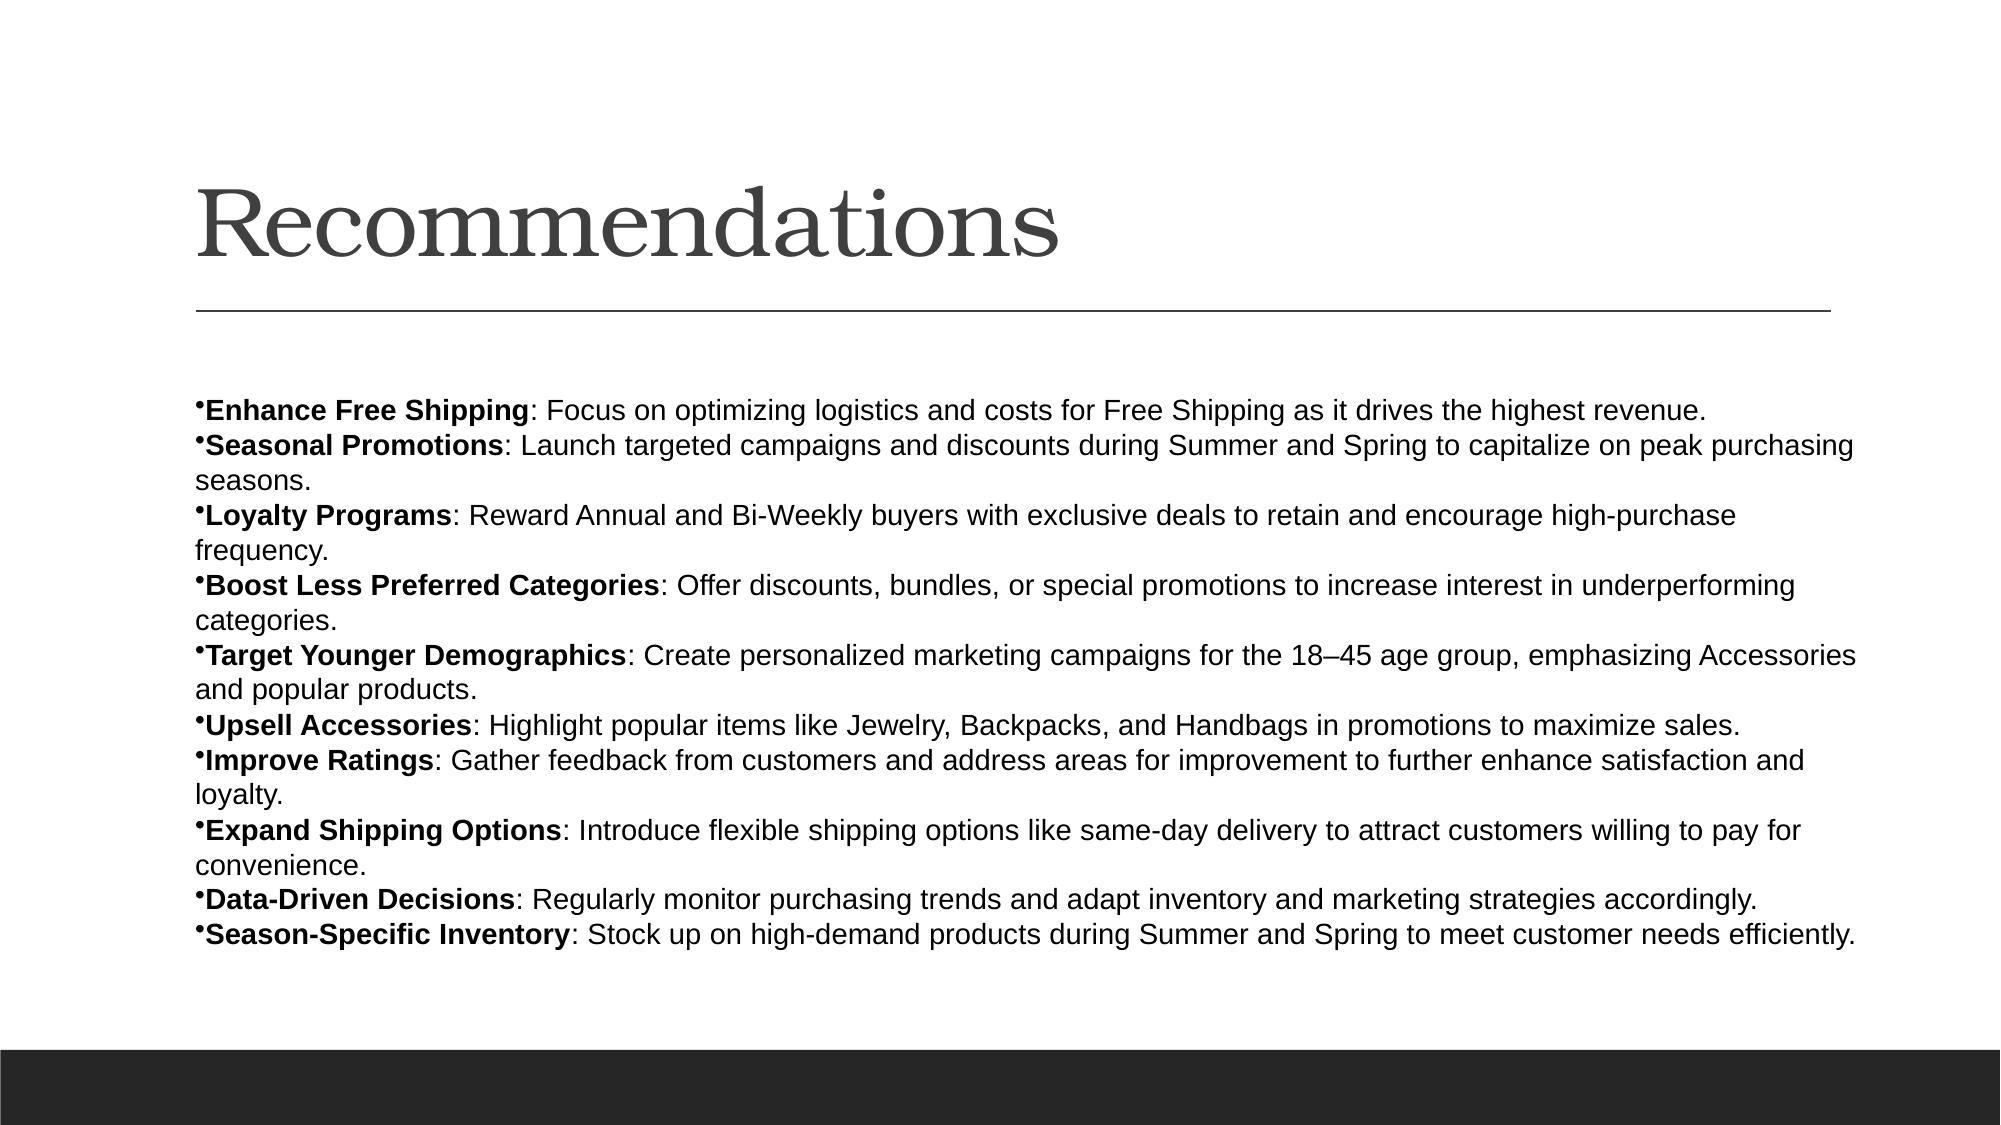

# Recommendations
Enhance Free Shipping: Focus on optimizing logistics and costs for Free Shipping as it drives the highest revenue.
Seasonal Promotions: Launch targeted campaigns and discounts during Summer and Spring to capitalize on peak purchasing seasons.
Loyalty Programs: Reward Annual and Bi-Weekly buyers with exclusive deals to retain and encourage high-purchase frequency.
Boost Less Preferred Categories: Offer discounts, bundles, or special promotions to increase interest in underperforming categories.
Target Younger Demographics: Create personalized marketing campaigns for the 18–45 age group, emphasizing Accessories and popular products.
Upsell Accessories: Highlight popular items like Jewelry, Backpacks, and Handbags in promotions to maximize sales.
Improve Ratings: Gather feedback from customers and address areas for improvement to further enhance satisfaction and loyalty.
Expand Shipping Options: Introduce flexible shipping options like same-day delivery to attract customers willing to pay for convenience.
Data-Driven Decisions: Regularly monitor purchasing trends and adapt inventory and marketing strategies accordingly.
Season-Specific Inventory: Stock up on high-demand products during Summer and Spring to meet customer needs efficiently.